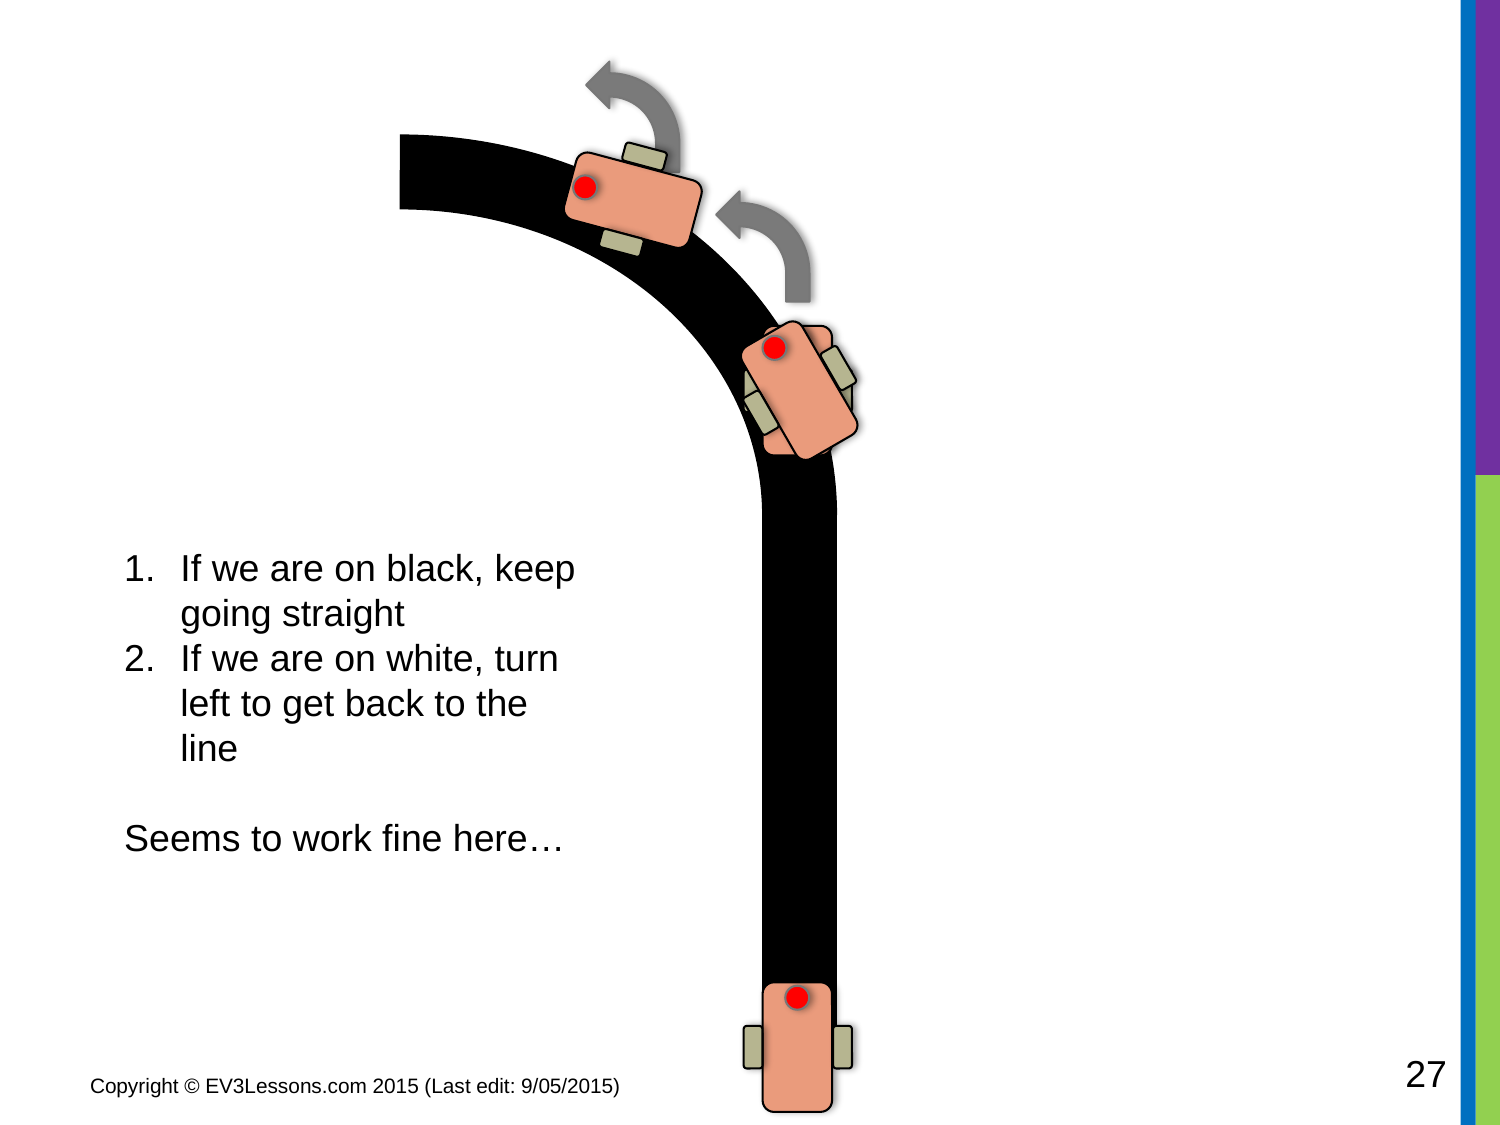

If we are on black, keep going straight
If we are on white, turn left to get back to the line

Seems to work fine here…

27
Copyright © EV3Lessons.com 2015 (Last edit: 9/05/2015)